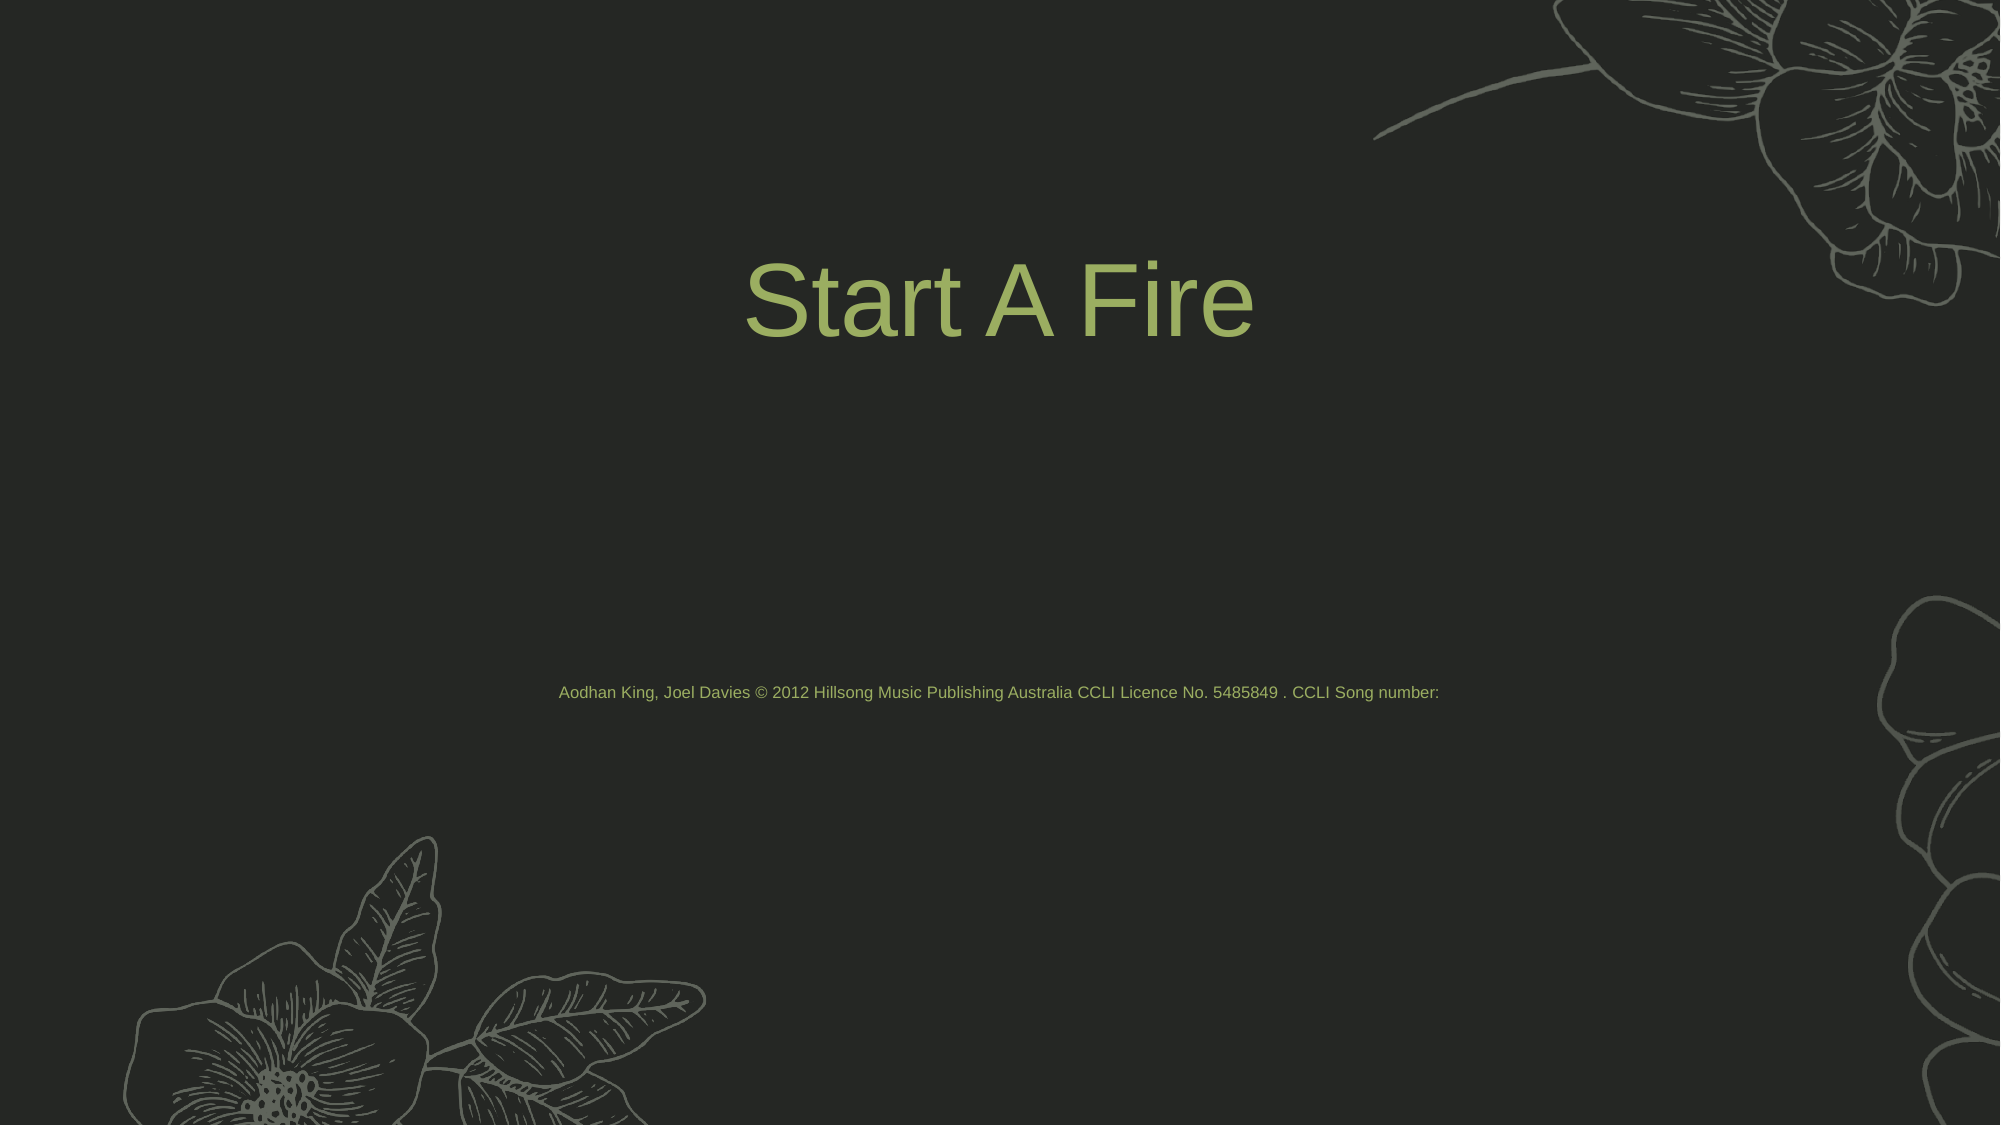

Start A Fire
Aodhan King, Joel Davies © 2012 Hillsong Music Publishing Australia CCLI Licence No. 5485849 . CCLI Song number: